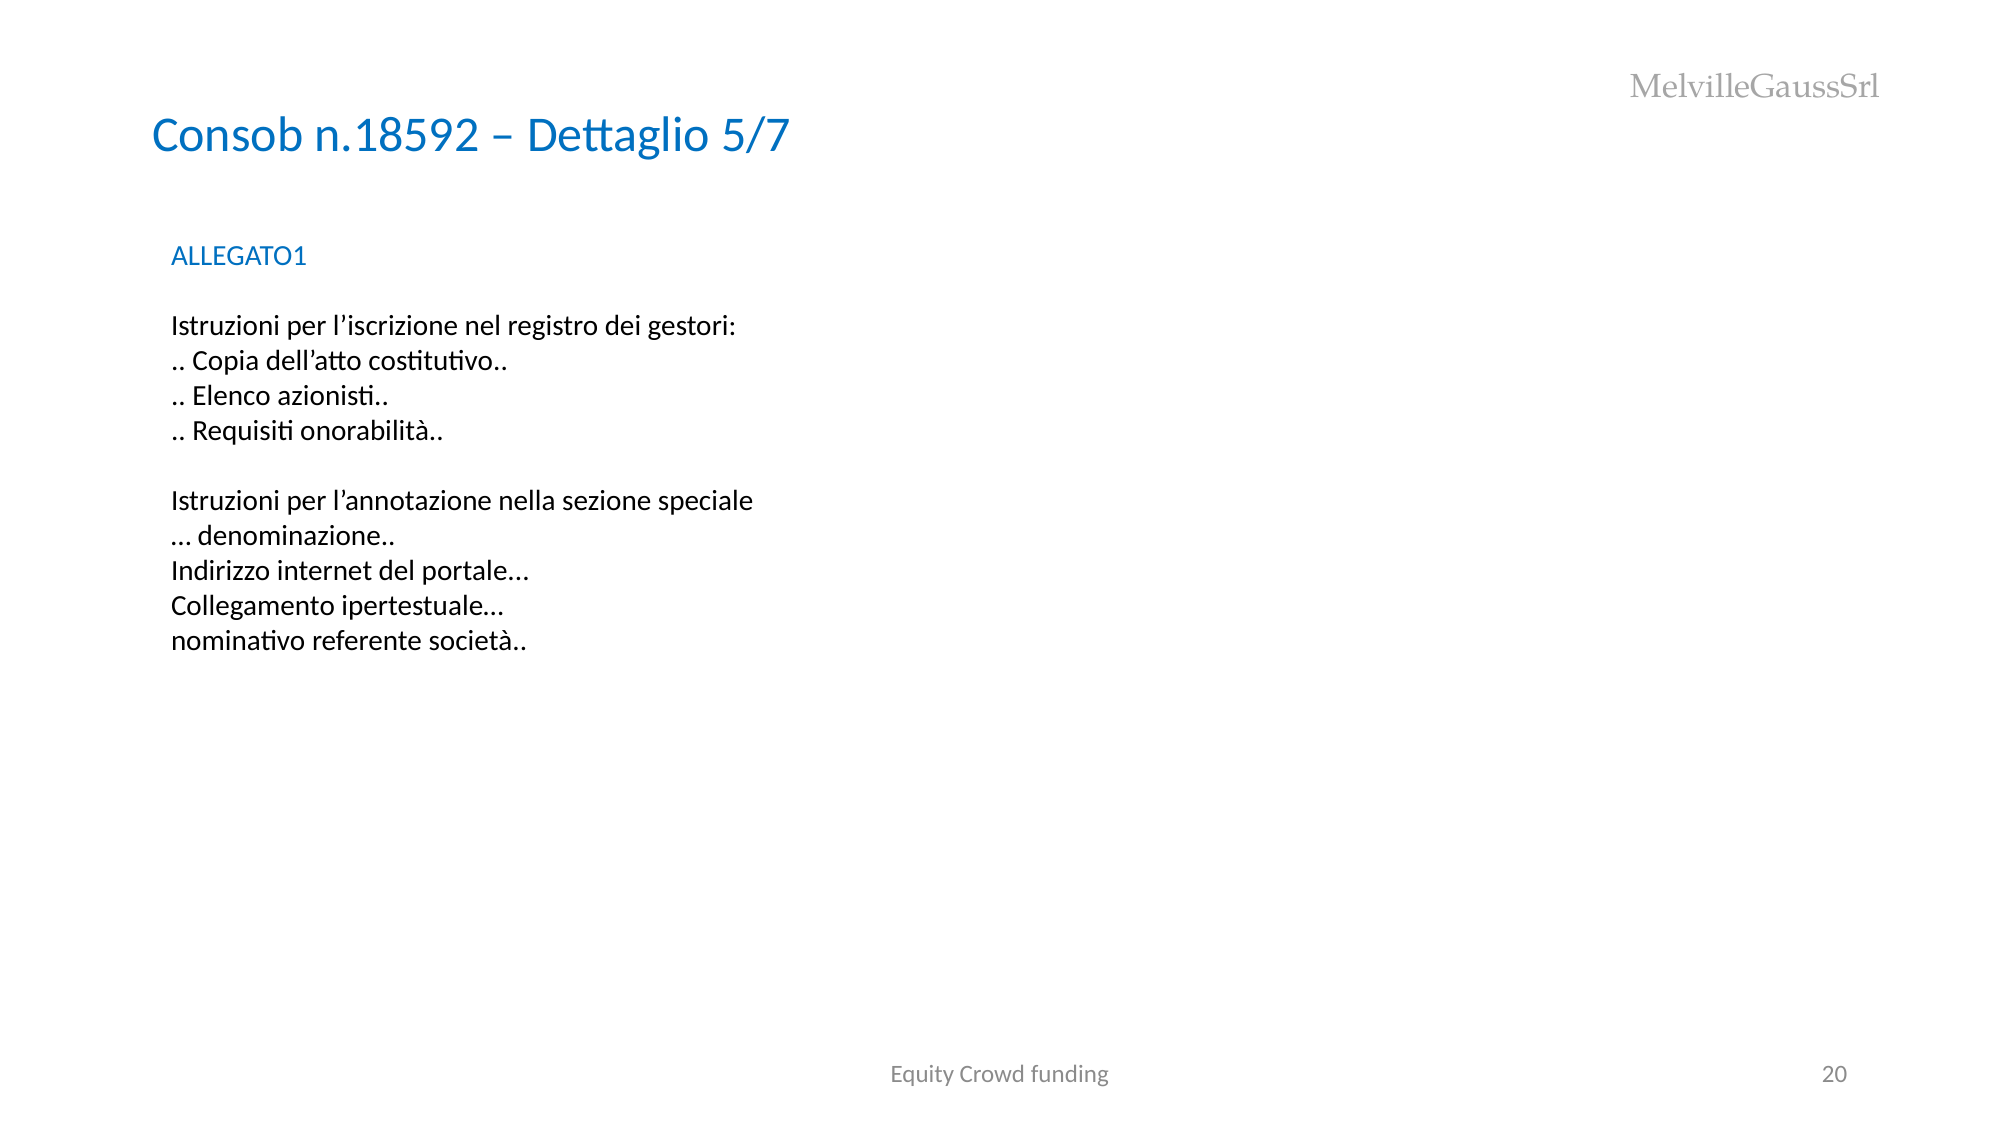

Consob n.18592 – Dettaglio 5/7
ALLEGATO1

Istruzioni per l’iscrizione nel registro dei gestori:
.. Copia dell’atto costitutivo..
.. Elenco azionisti..
.. Requisiti onorabilità..

Istruzioni per l’annotazione nella sezione speciale
… denominazione..
Indirizzo internet del portale...
Collegamento ipertestuale…
nominativo referente società..
Equity Crowd funding
20